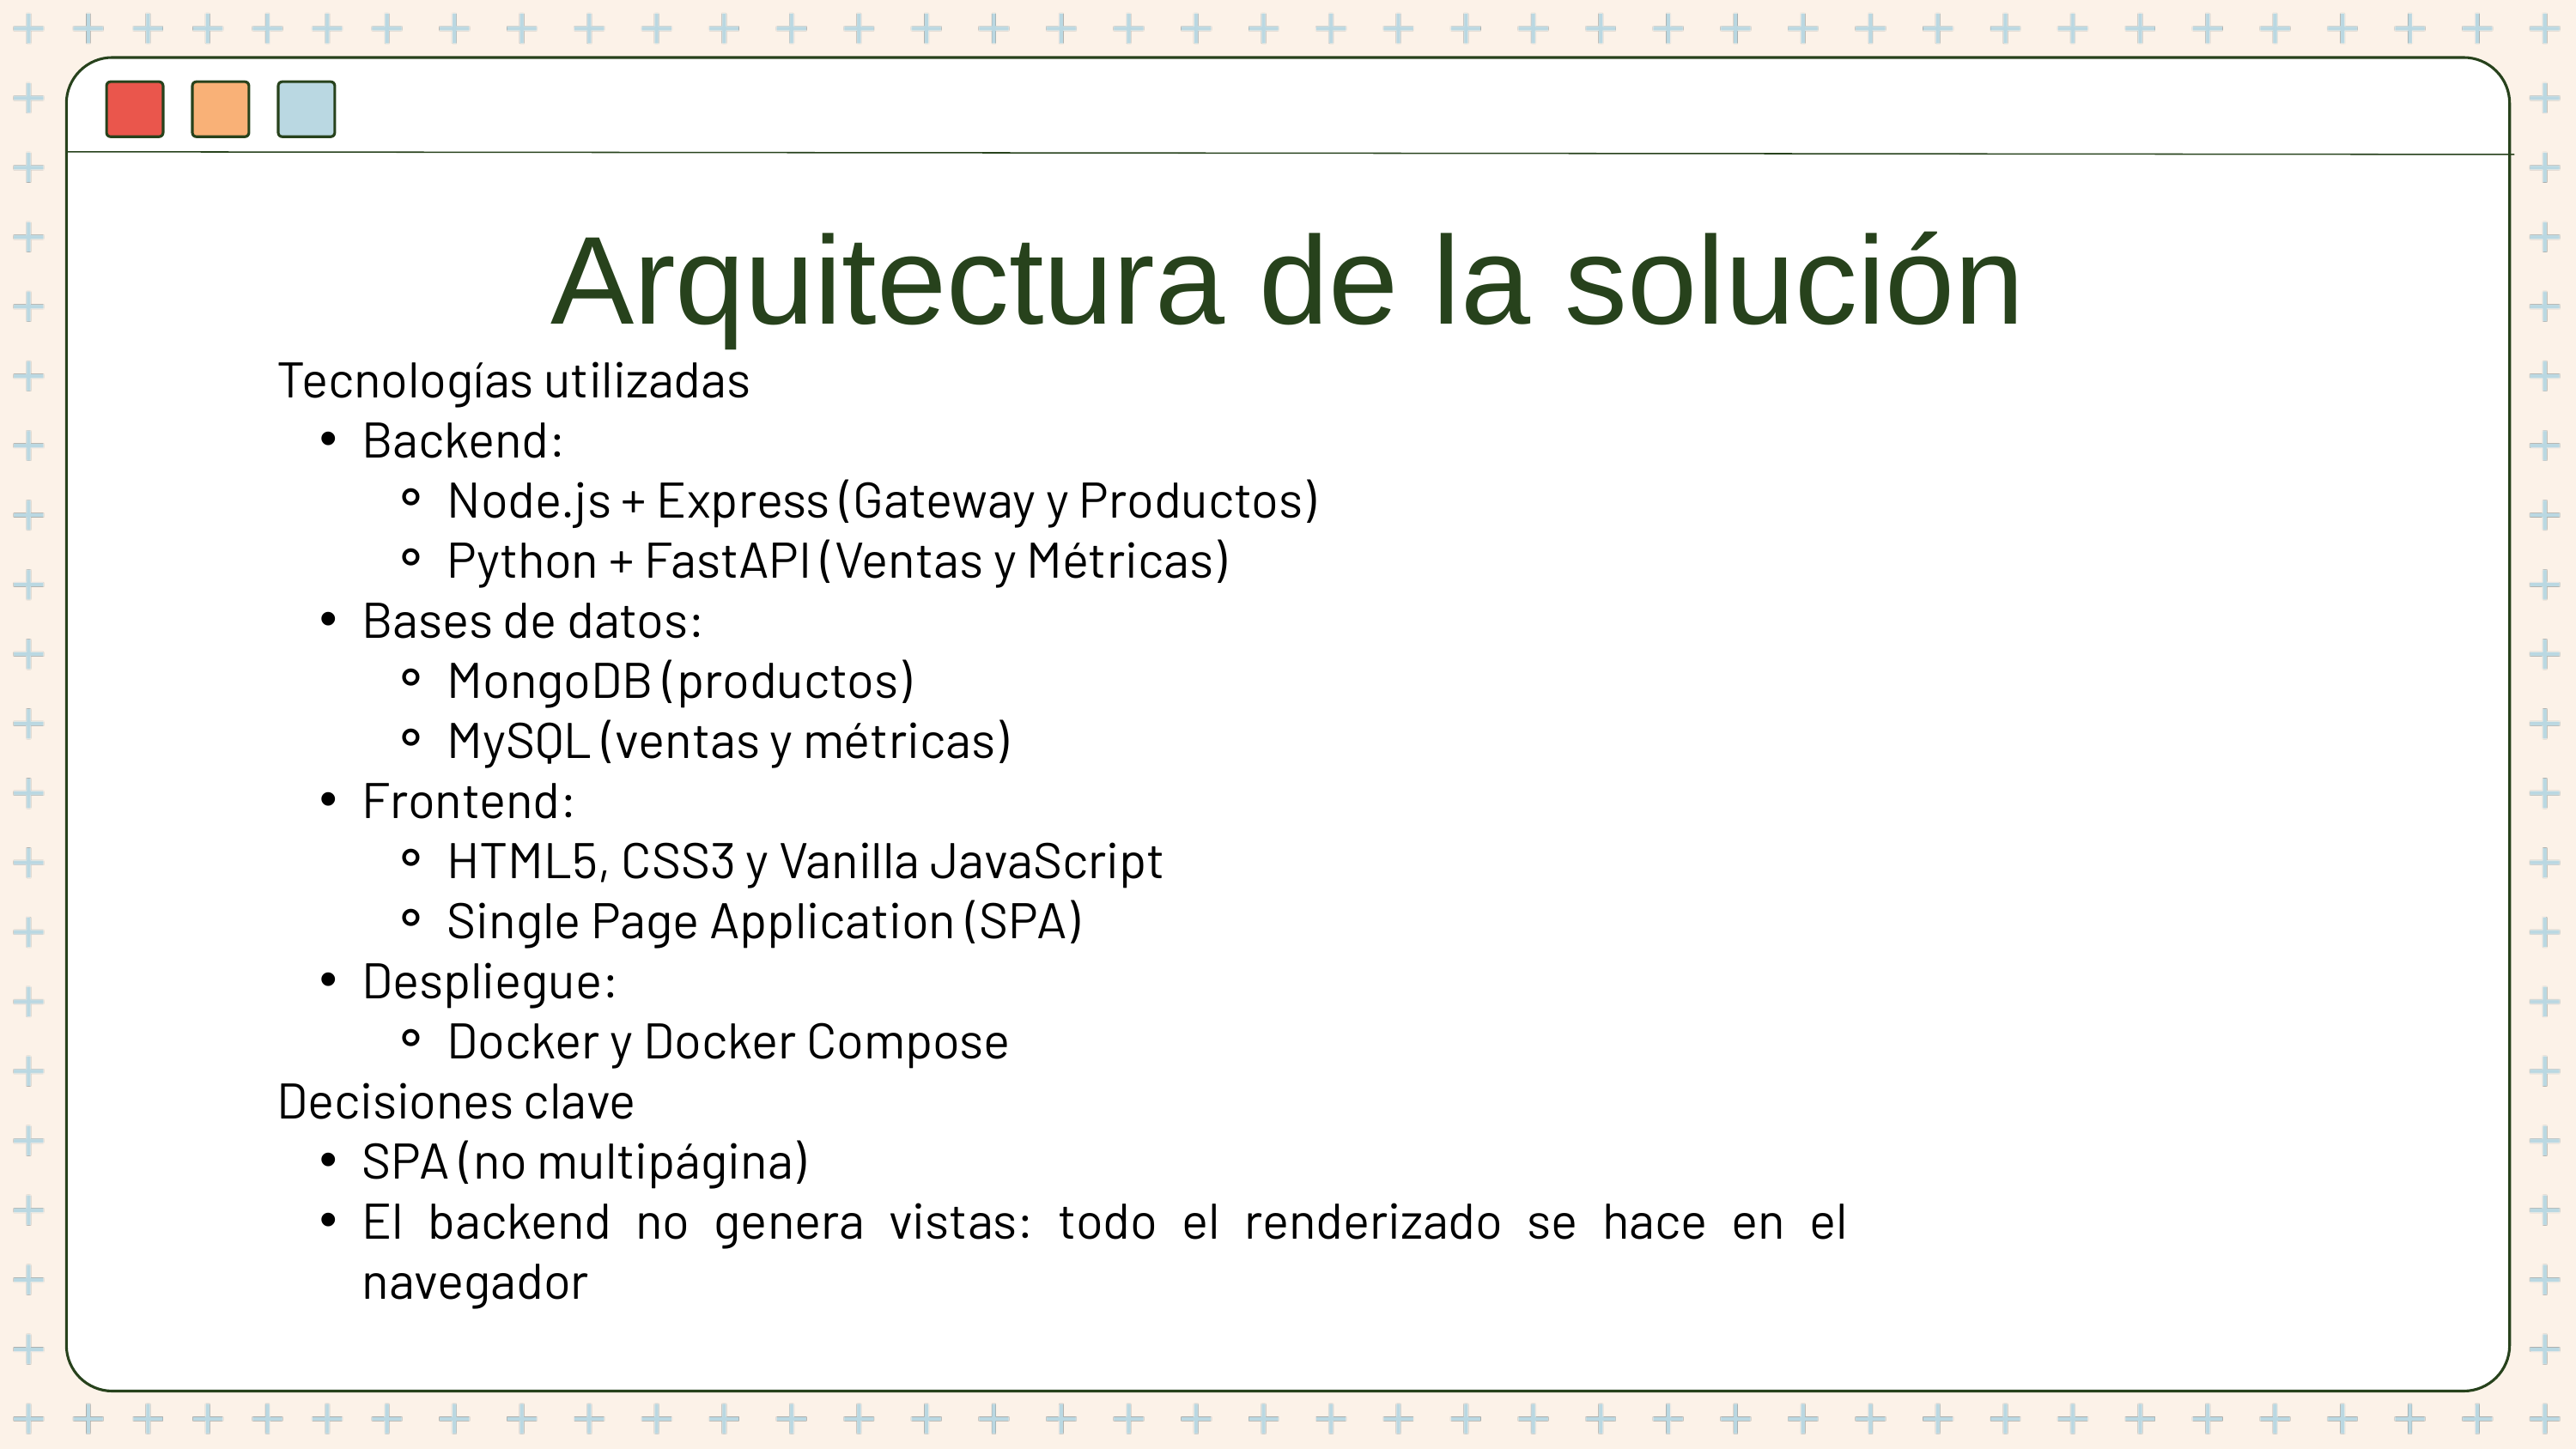

Arquitectura de la solución
Tecnologías utilizadas
Backend:
Node.js + Express (Gateway y Productos)
Python + FastAPI (Ventas y Métricas)
Bases de datos:
MongoDB (productos)
MySQL (ventas y métricas)
Frontend:
HTML5, CSS3 y Vanilla JavaScript
Single Page Application (SPA)
Despliegue:
Docker y Docker Compose
Decisiones clave
SPA (no multipágina)
El backend no genera vistas: todo el renderizado se hace en el navegador